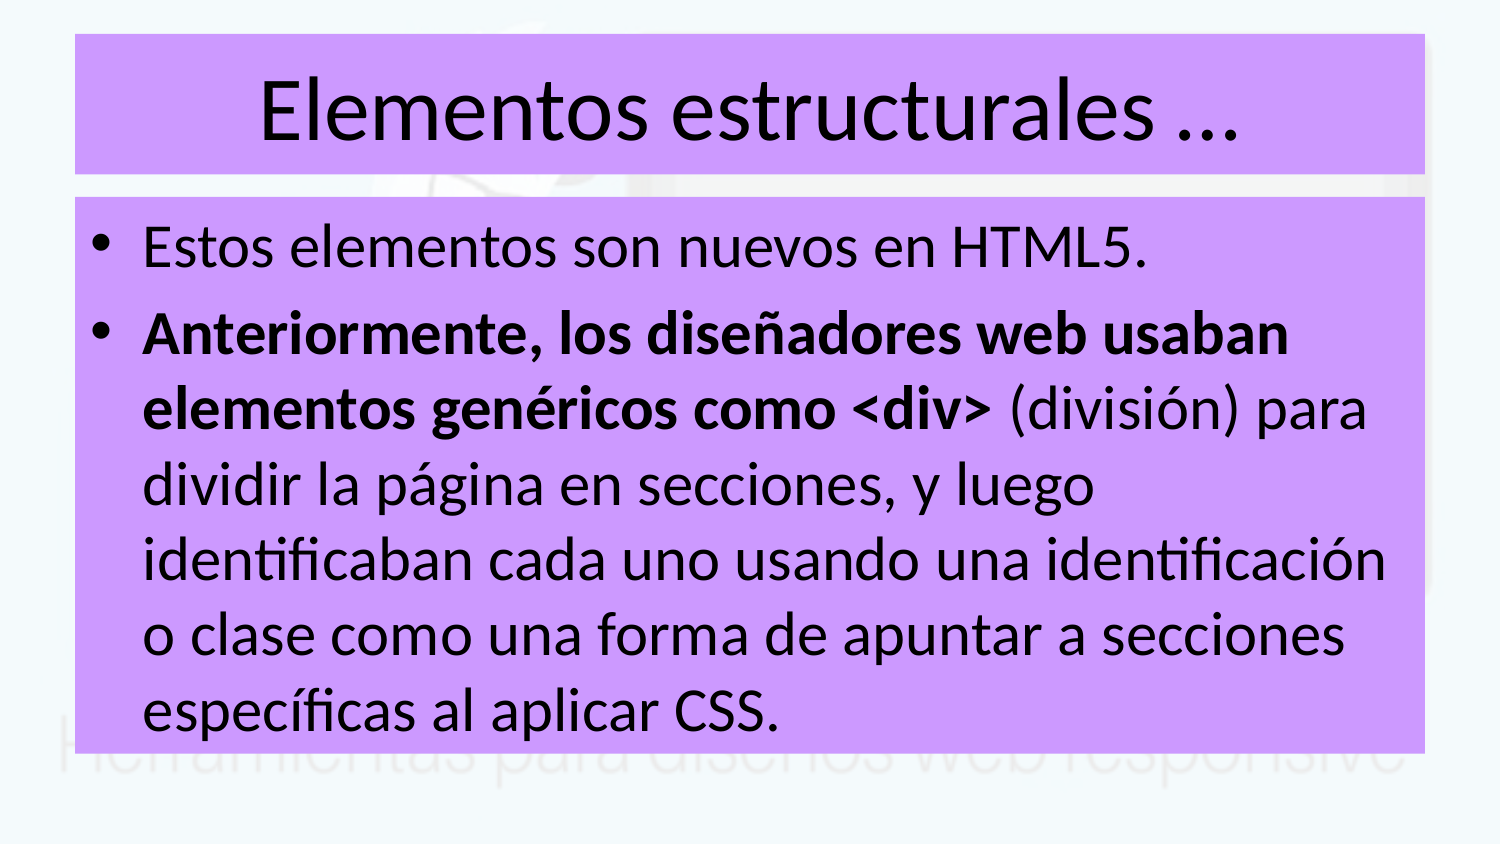

# Elementos estructurales …
Estos elementos son nuevos en HTML5.
Anteriormente, los diseñadores web usaban elementos genéricos como <div> (división) para dividir la página en secciones, y luego identificaban cada uno usando una identificación o clase como una forma de apuntar a secciones específicas al aplicar CSS.